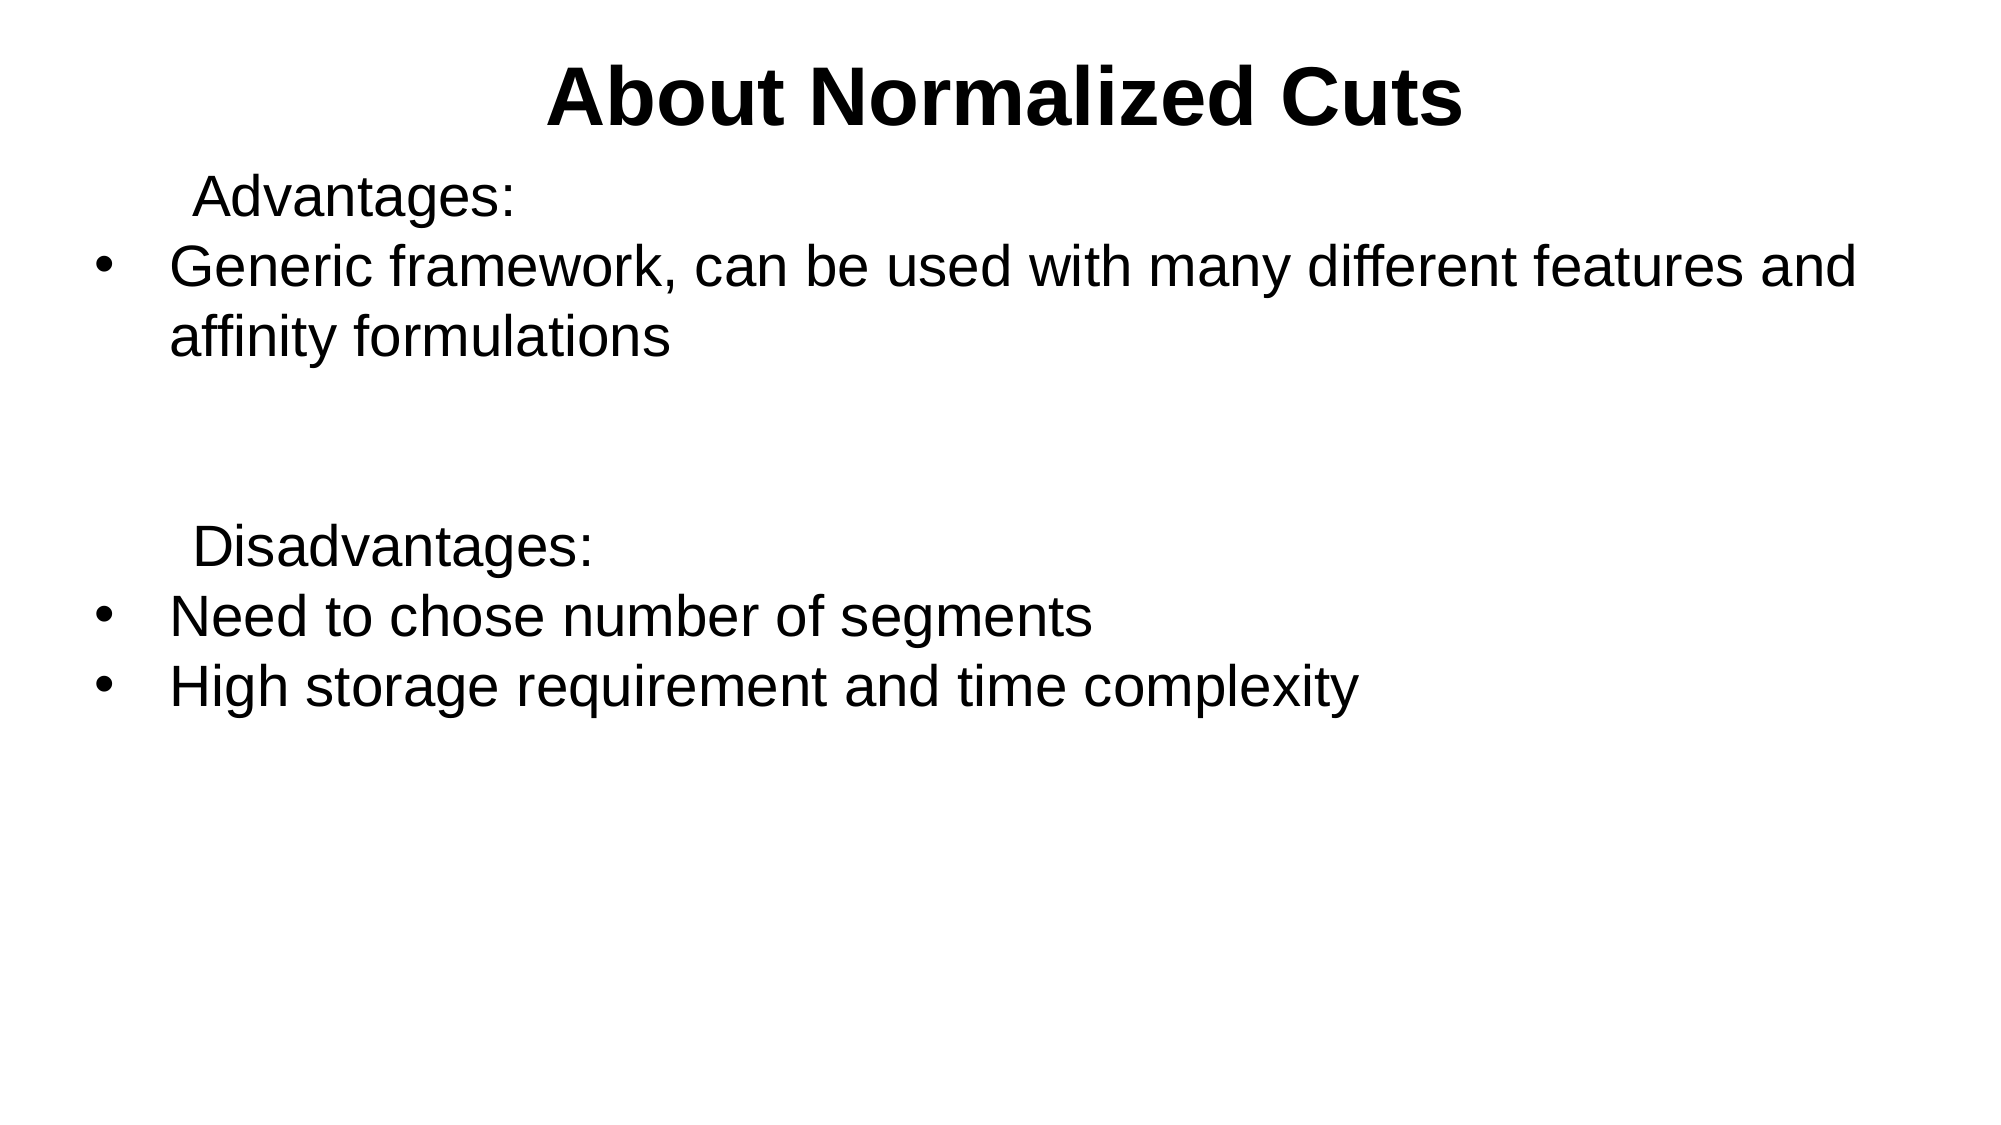

About Normalized Cuts
      Advantages:
Generic framework, can be used with many different features and affinity formulations

      Disadvantages:
Need to chose number of segments
High storage requirement and time complexity